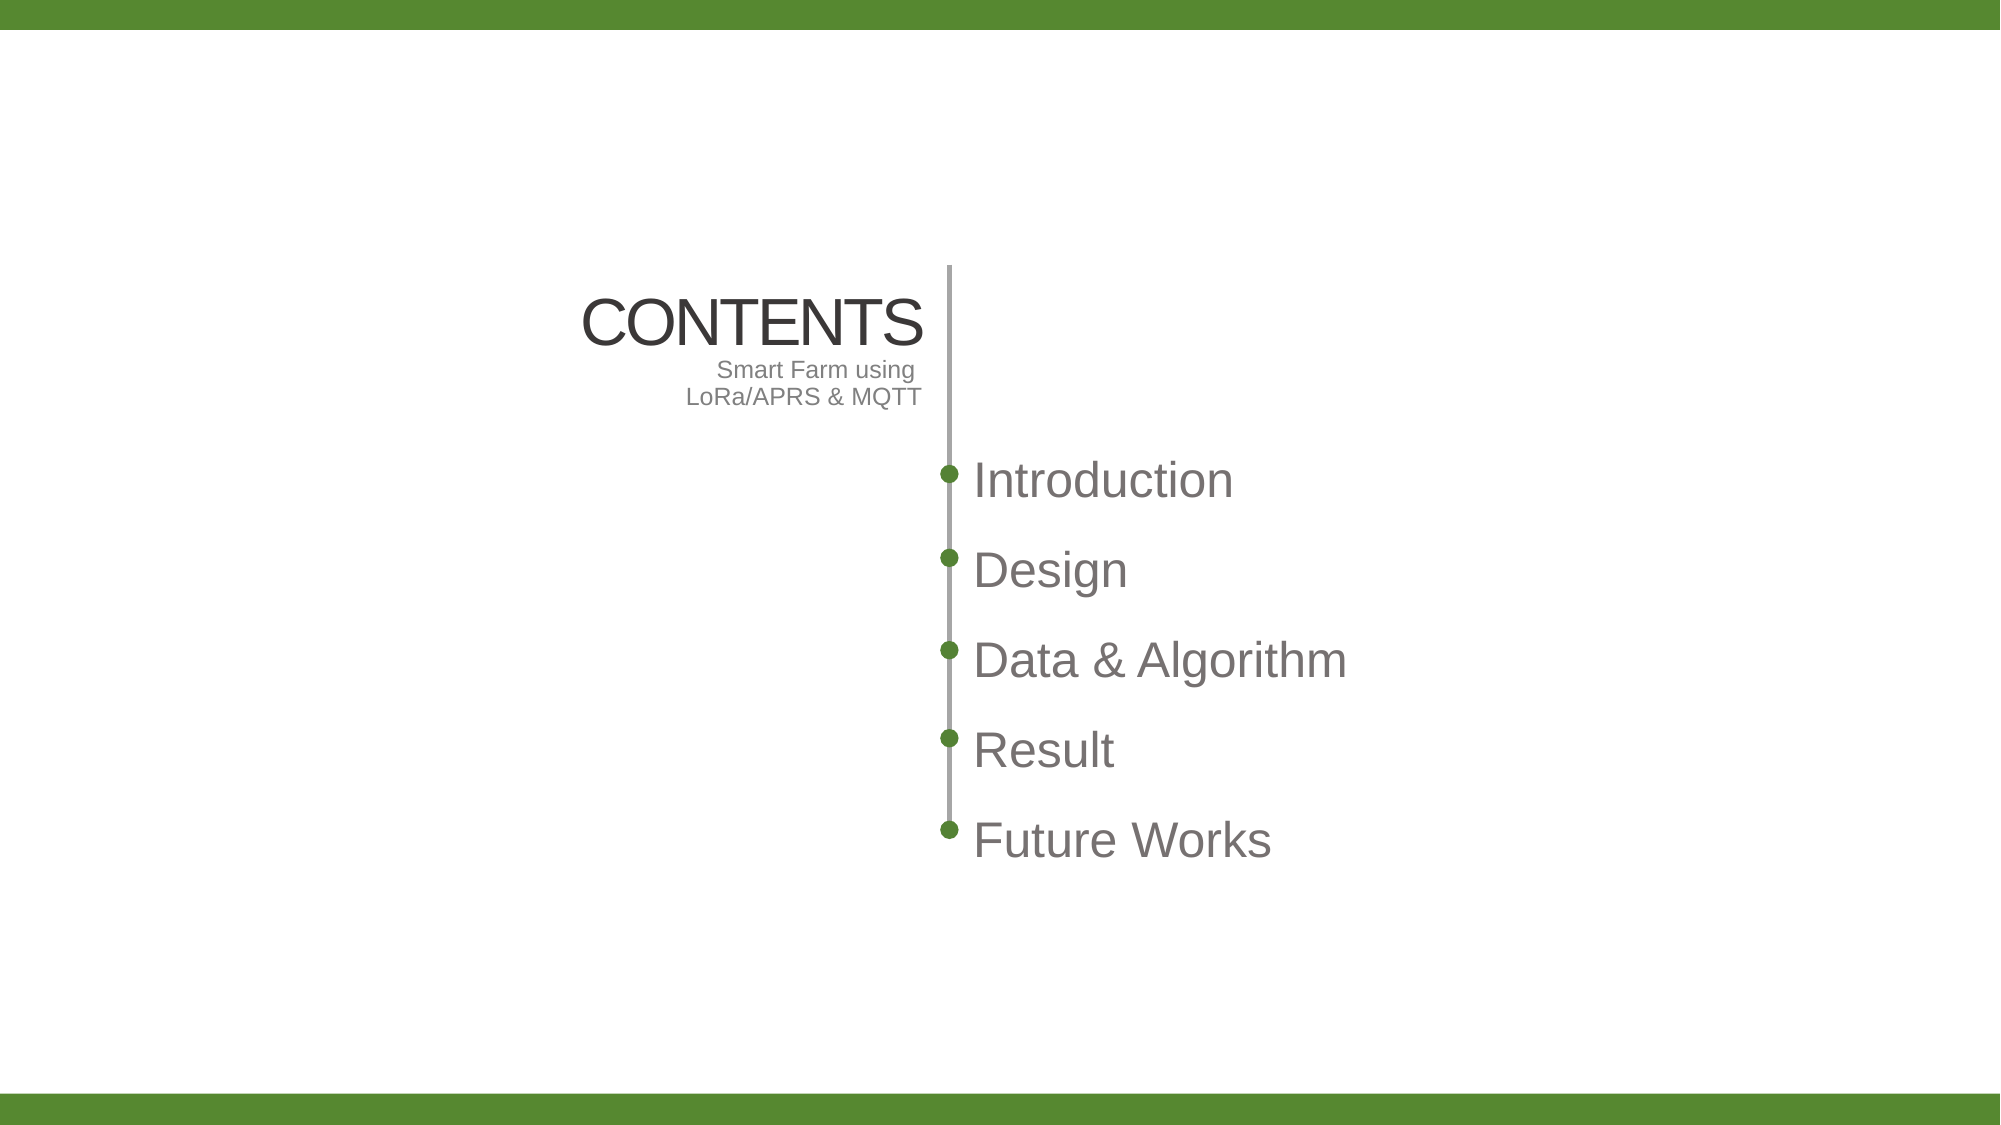

CONTENTS
Smart Farm using
LoRa/APRS & MQTT
Introduction
Design
Data & Algorithm
Result
Future Works